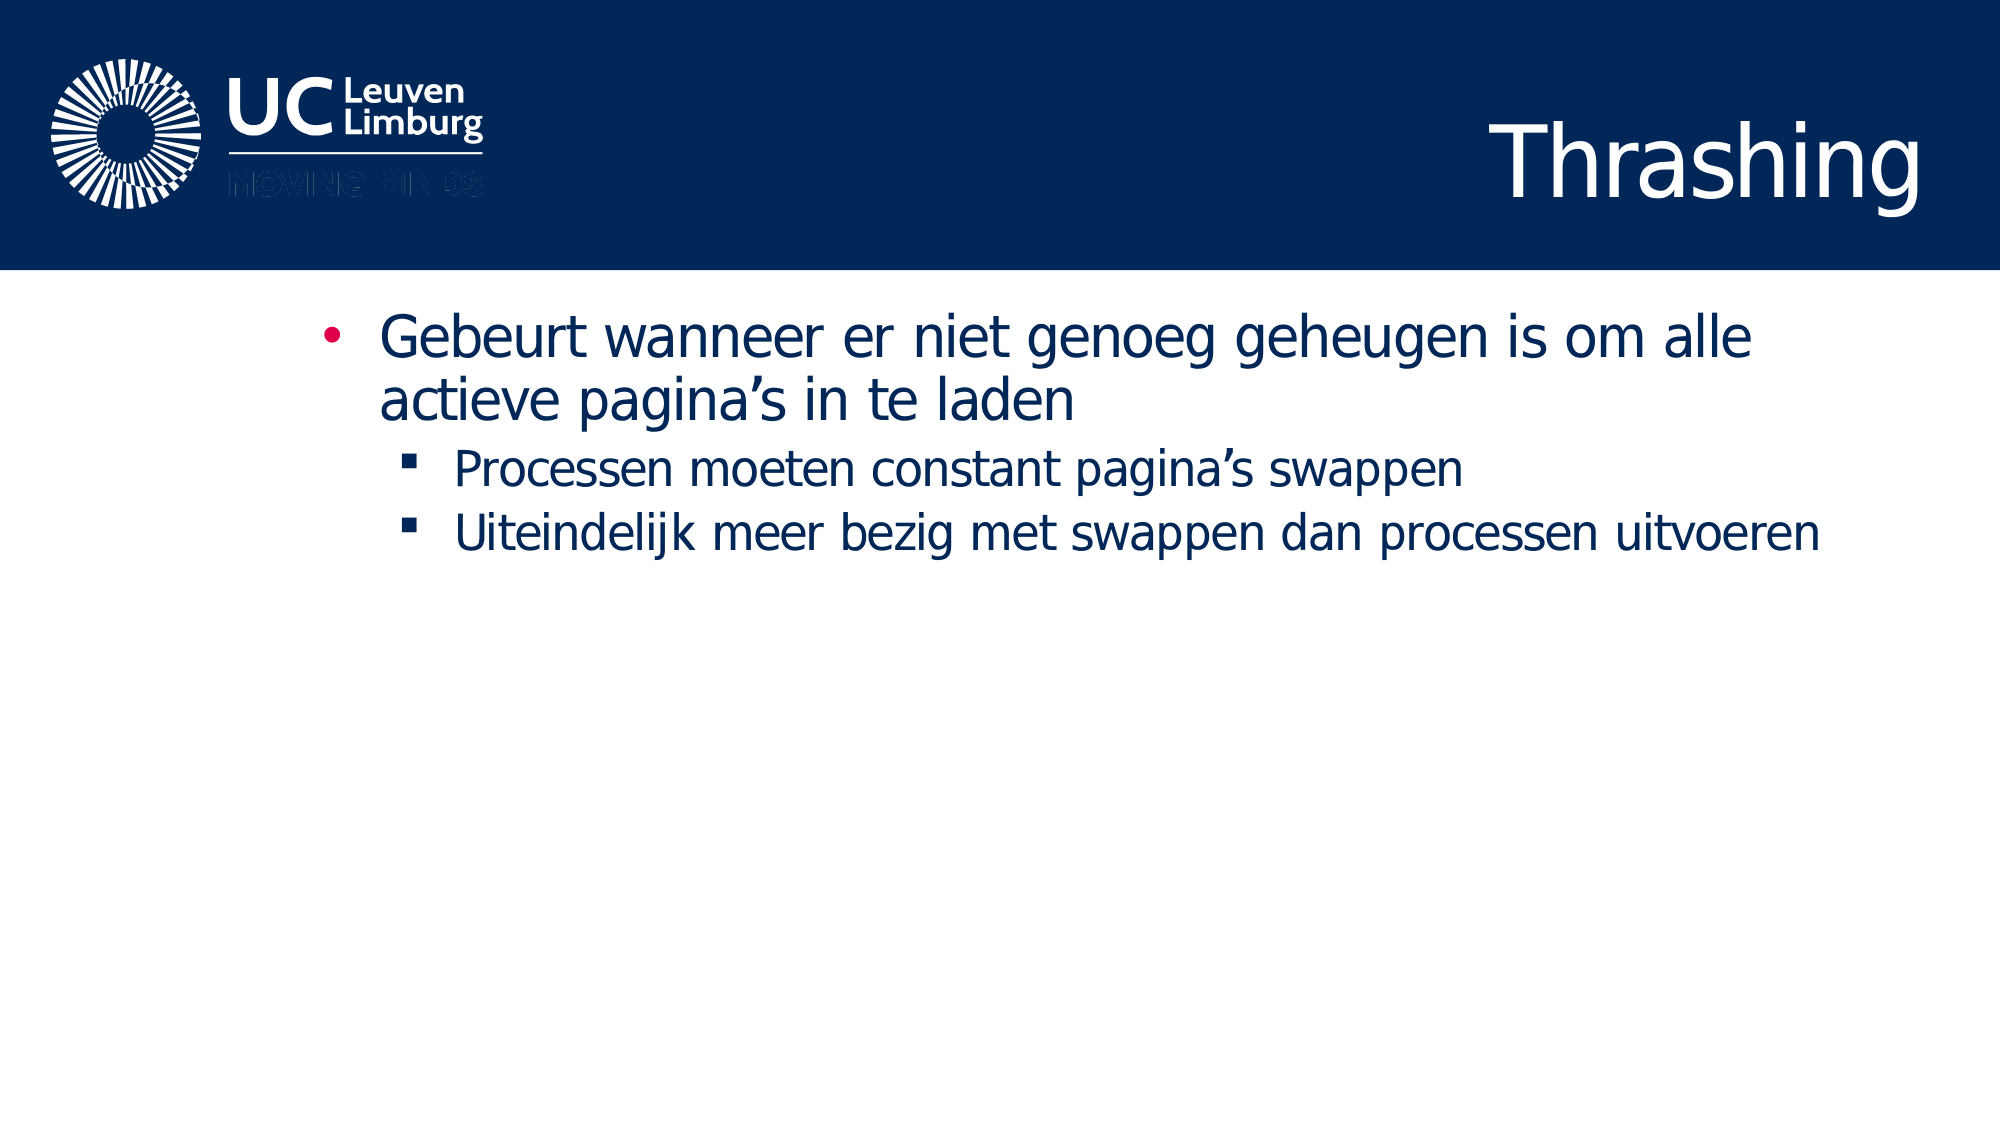

# Thrashing
Gebeurt wanneer er niet genoeg geheugen is om alle actieve pagina’s in te laden
Processen moeten constant pagina’s swappen
Uiteindelijk meer bezig met swappen dan processen uitvoeren